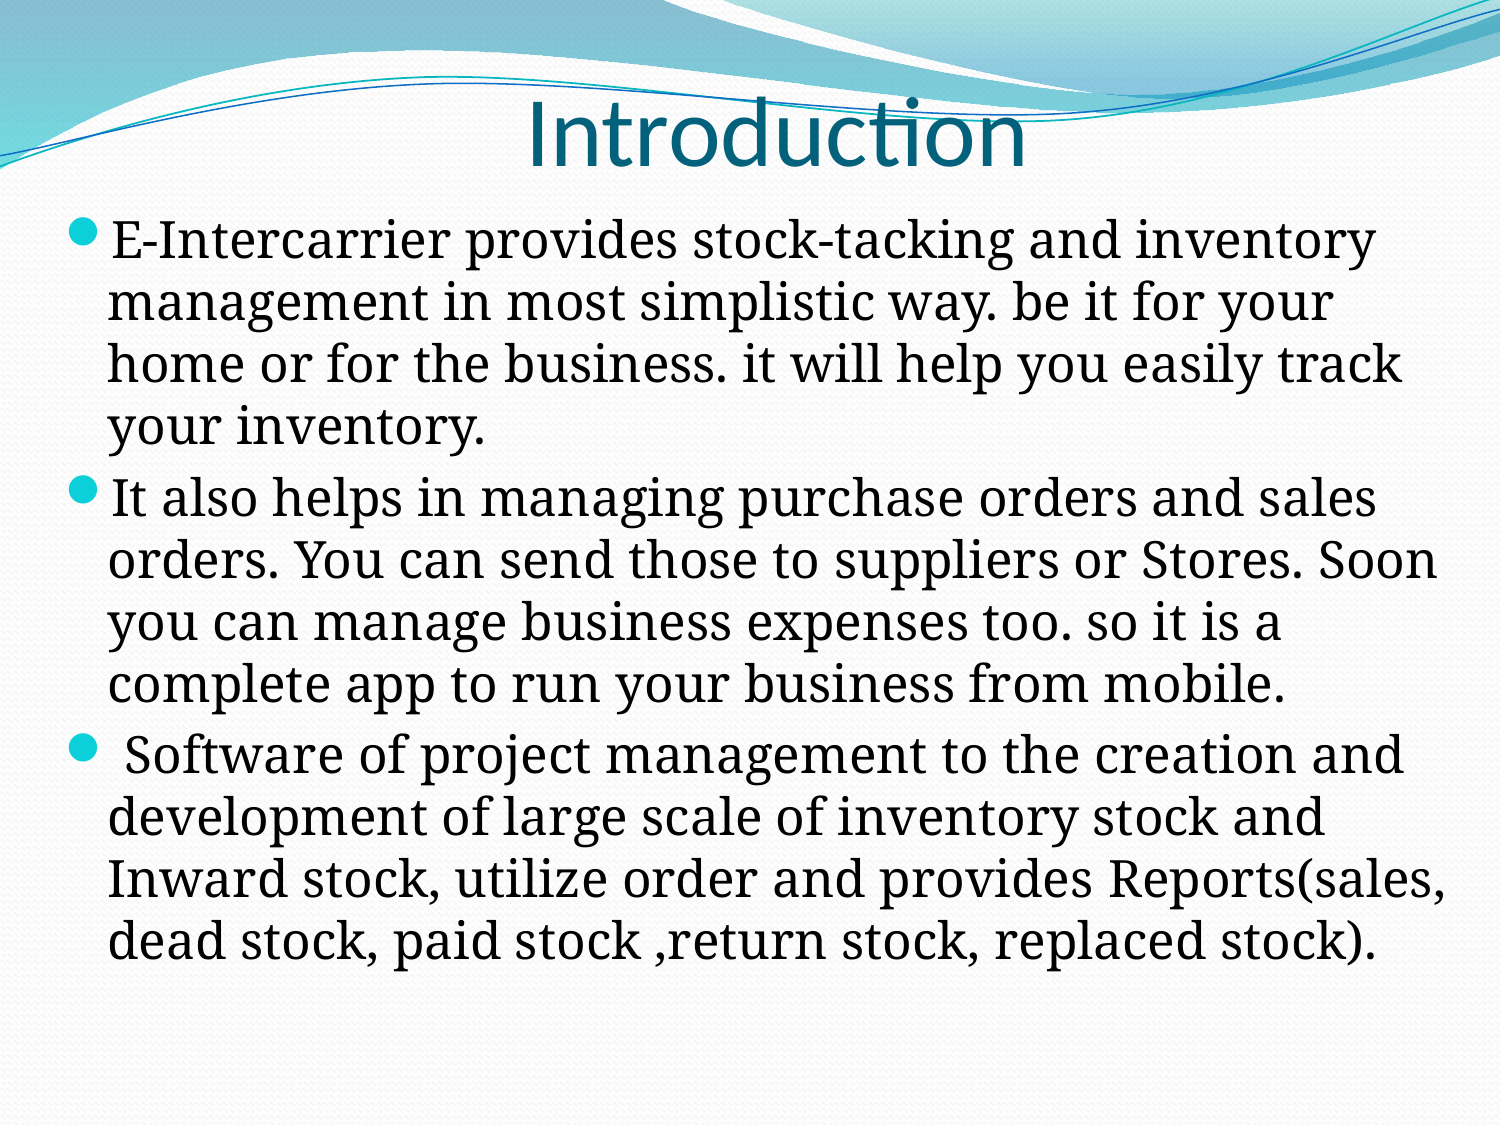

# Introduction
E-Intercarrier provides stock-tacking and inventory management in most simplistic way. be it for your home or for the business. it will help you easily track your inventory.
It also helps in managing purchase orders and sales orders. You can send those to suppliers or Stores. Soon you can manage business expenses too. so it is a complete app to run your business from mobile.
 Software of project management to the creation and development of large scale of inventory stock and Inward stock, utilize order and provides Reports(sales, dead stock, paid stock ,return stock, replaced stock).